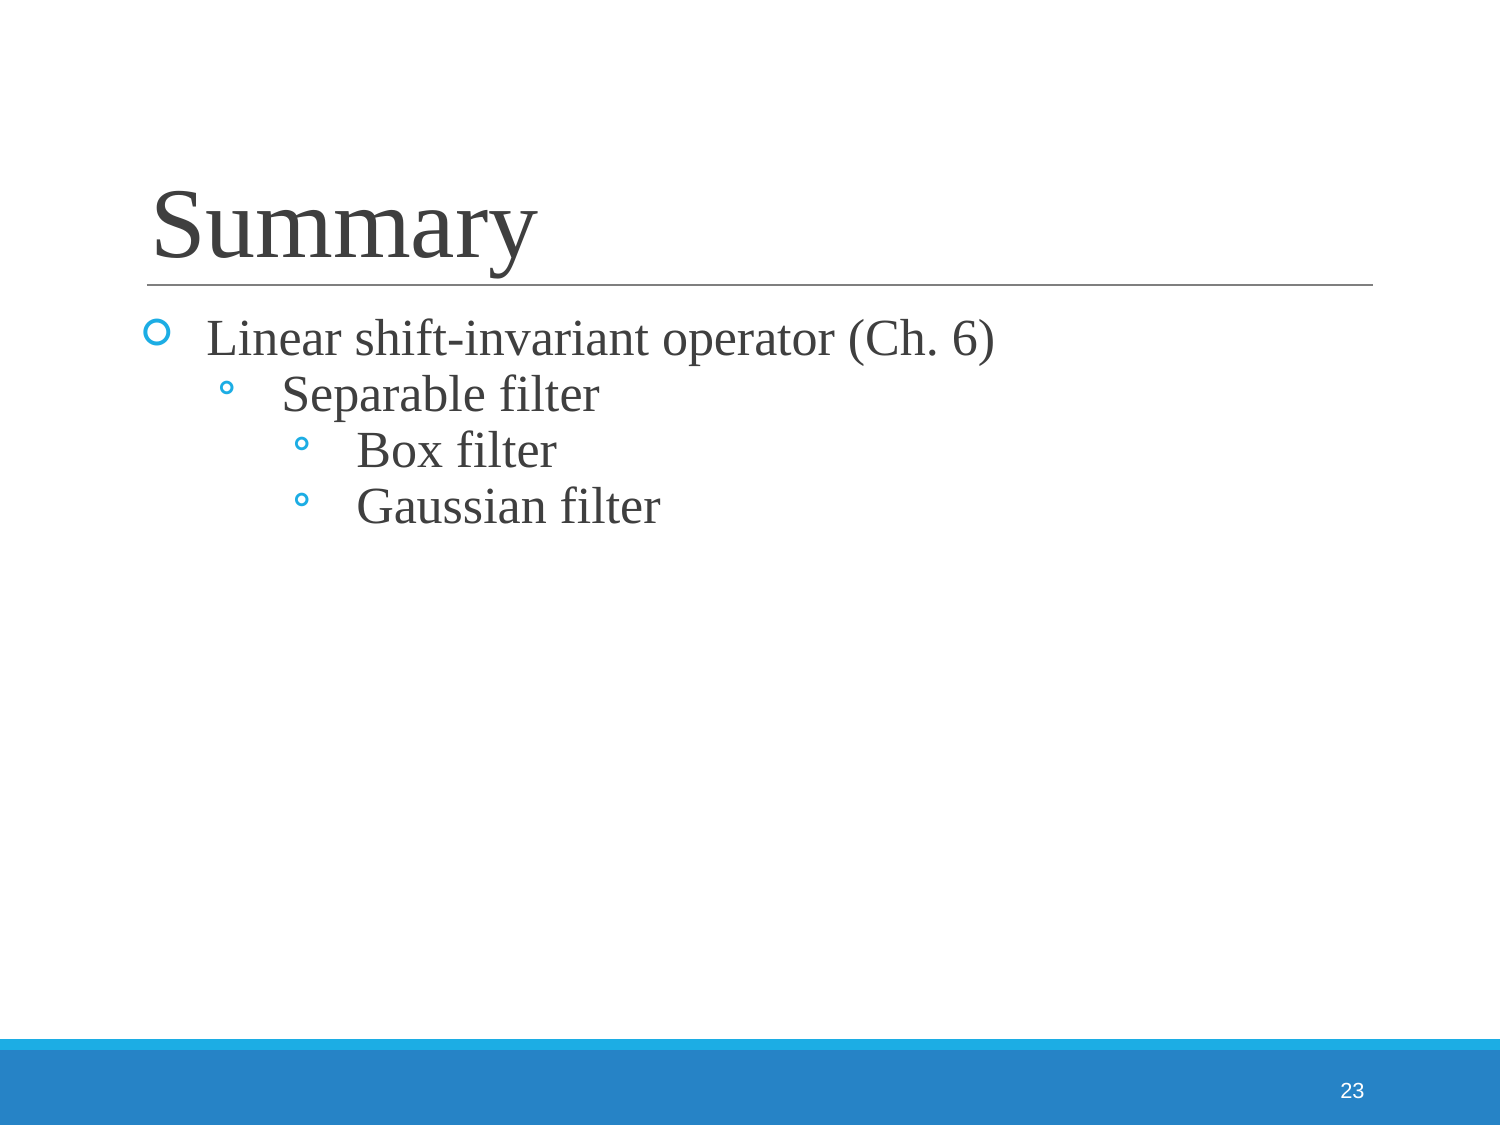

# Summary
Linear shift-invariant operator (Ch. 6)
Separable filter
Box filter
Gaussian filter

23